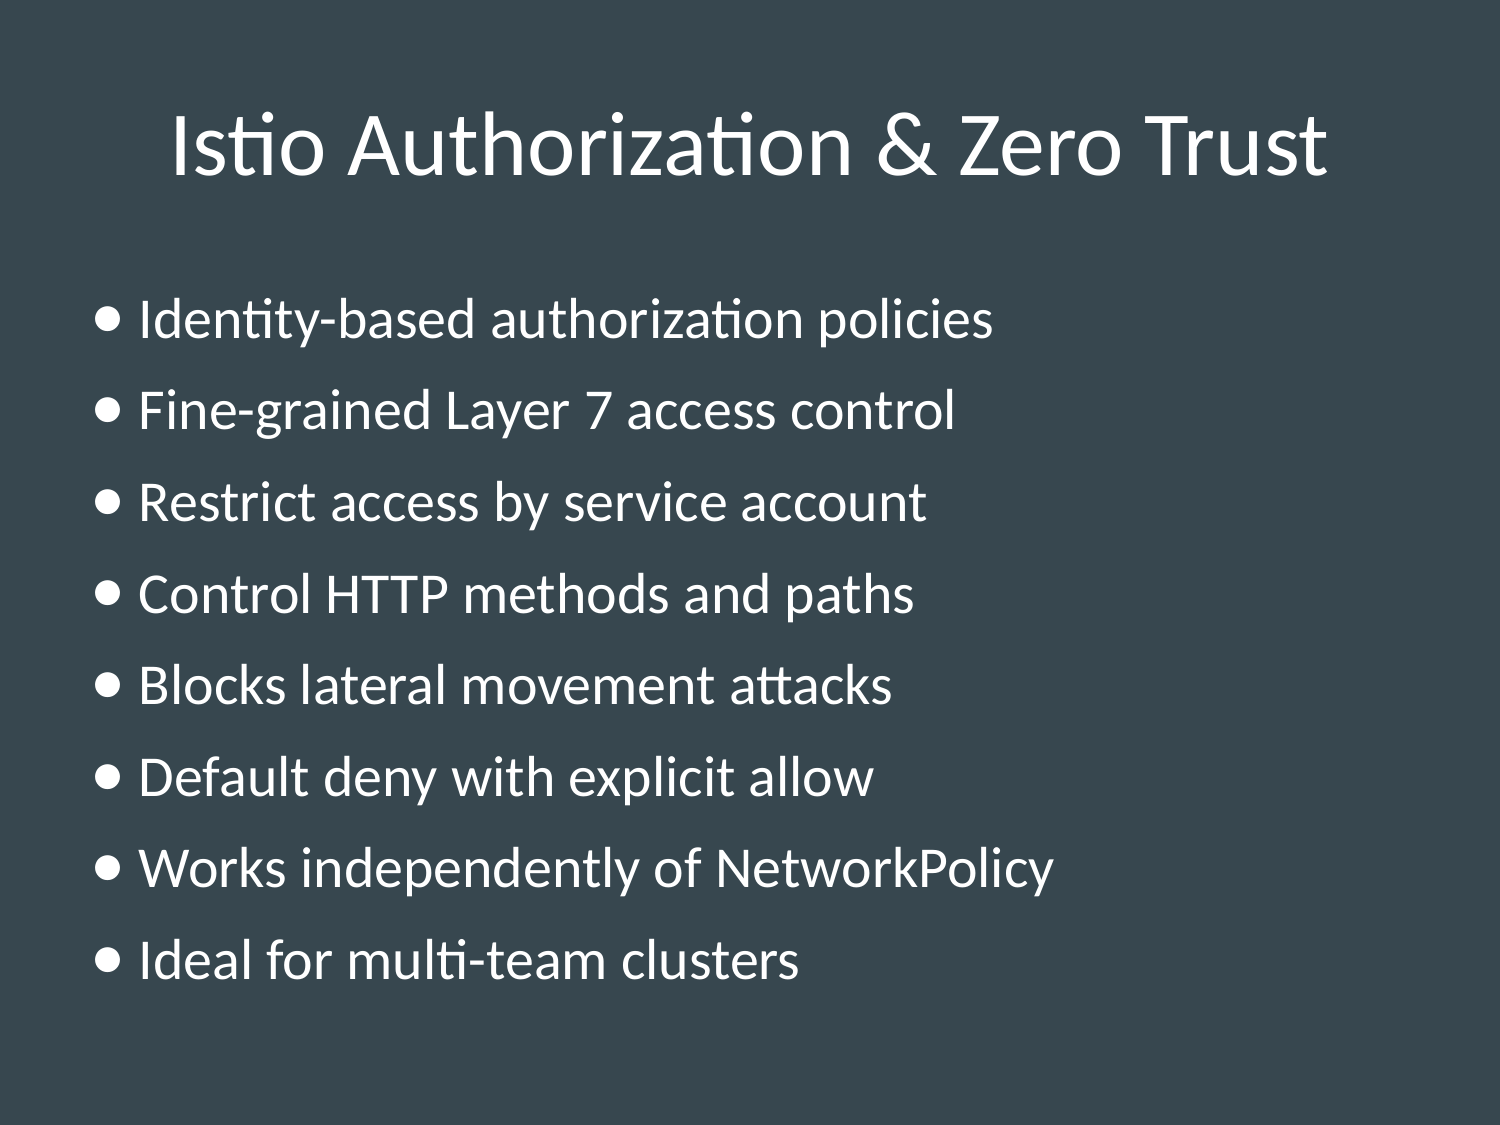

# Istio Authorization & Zero Trust
Identity-based authorization policies
Fine-grained Layer 7 access control
Restrict access by service account
Control HTTP methods and paths
Blocks lateral movement attacks
Default deny with explicit allow
Works independently of NetworkPolicy
Ideal for multi-team clusters